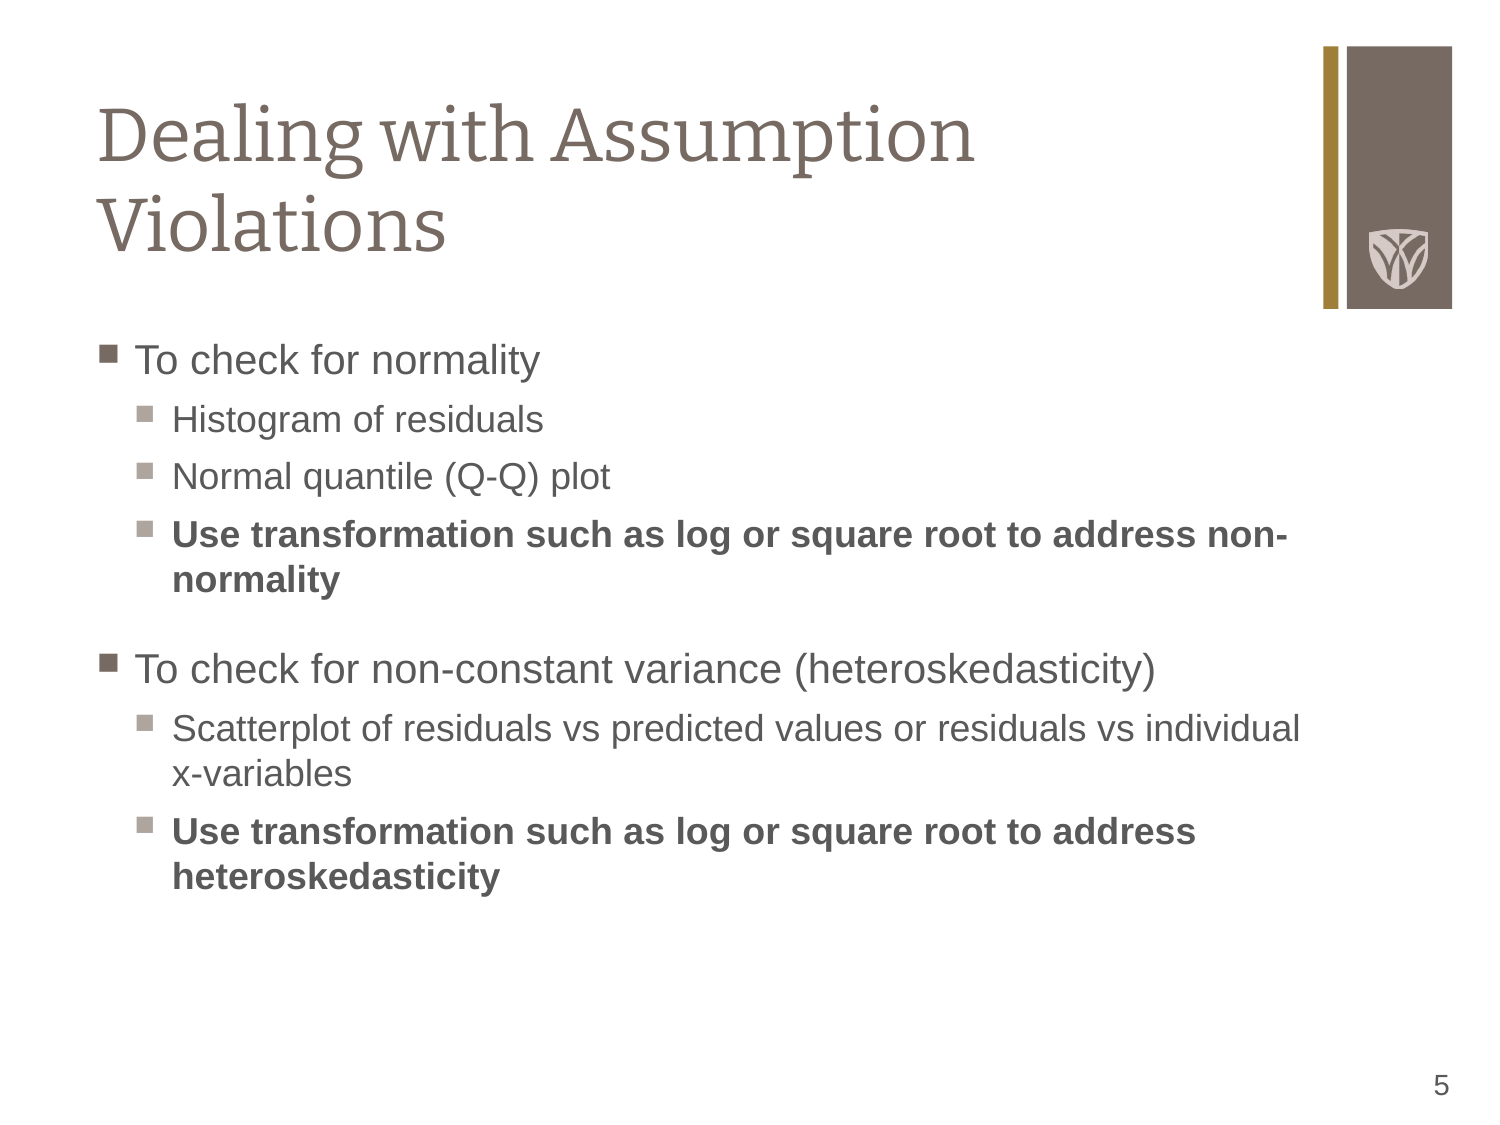

# Dealing with Assumption Violations
To check for normality
Histogram of residuals
Normal quantile (Q-Q) plot
Use transformation such as log or square root to address non-normality
To check for non-constant variance (heteroskedasticity)
Scatterplot of residuals vs predicted values or residuals vs individual x-variables
Use transformation such as log or square root to address heteroskedasticity
5